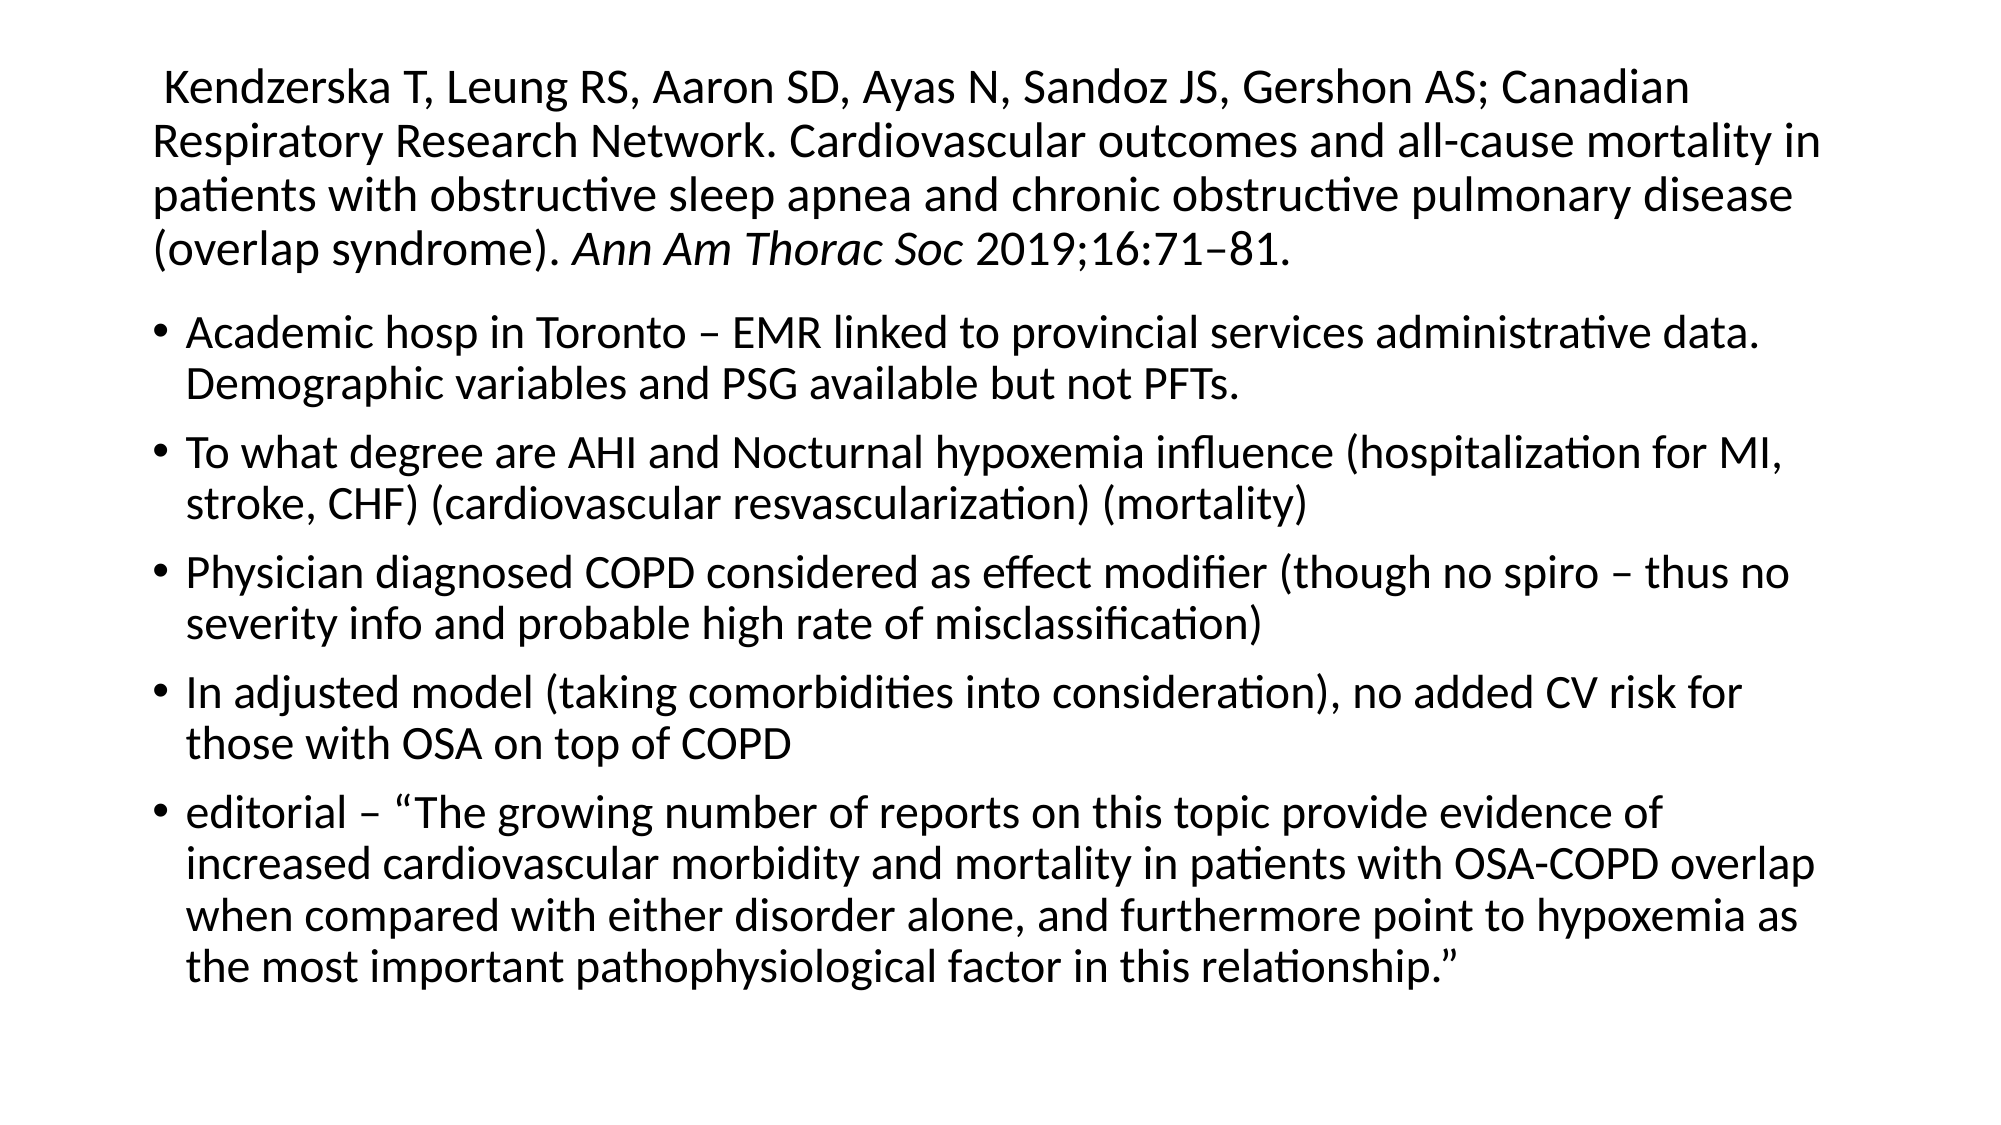

# Kendzerska T, Leung RS, Aaron SD, Ayas N, Sandoz JS, Gershon AS; Canadian Respiratory Research Network. Cardiovascular outcomes and all-cause mortality in patients with obstructive sleep apnea and chronic obstructive pulmonary disease (overlap syndrome). Ann Am Thorac Soc 2019;16:71–81.
Academic hosp in Toronto – EMR linked to provincial services administrative data. Demographic variables and PSG available but not PFTs.
To what degree are AHI and Nocturnal hypoxemia influence (hospitalization for MI, stroke, CHF) (cardiovascular resvascularization) (mortality)
Physician diagnosed COPD considered as effect modifier (though no spiro – thus no severity info and probable high rate of misclassification)
In adjusted model (taking comorbidities into consideration), no added CV risk for those with OSA on top of COPD
editorial – “The growing number of reports on this topic provide evidence of increased cardiovascular morbidity and mortality in patients with OSA-COPD overlap when compared with either disorder alone, and furthermore point to hypoxemia as the most important pathophysiological factor in this relationship.”